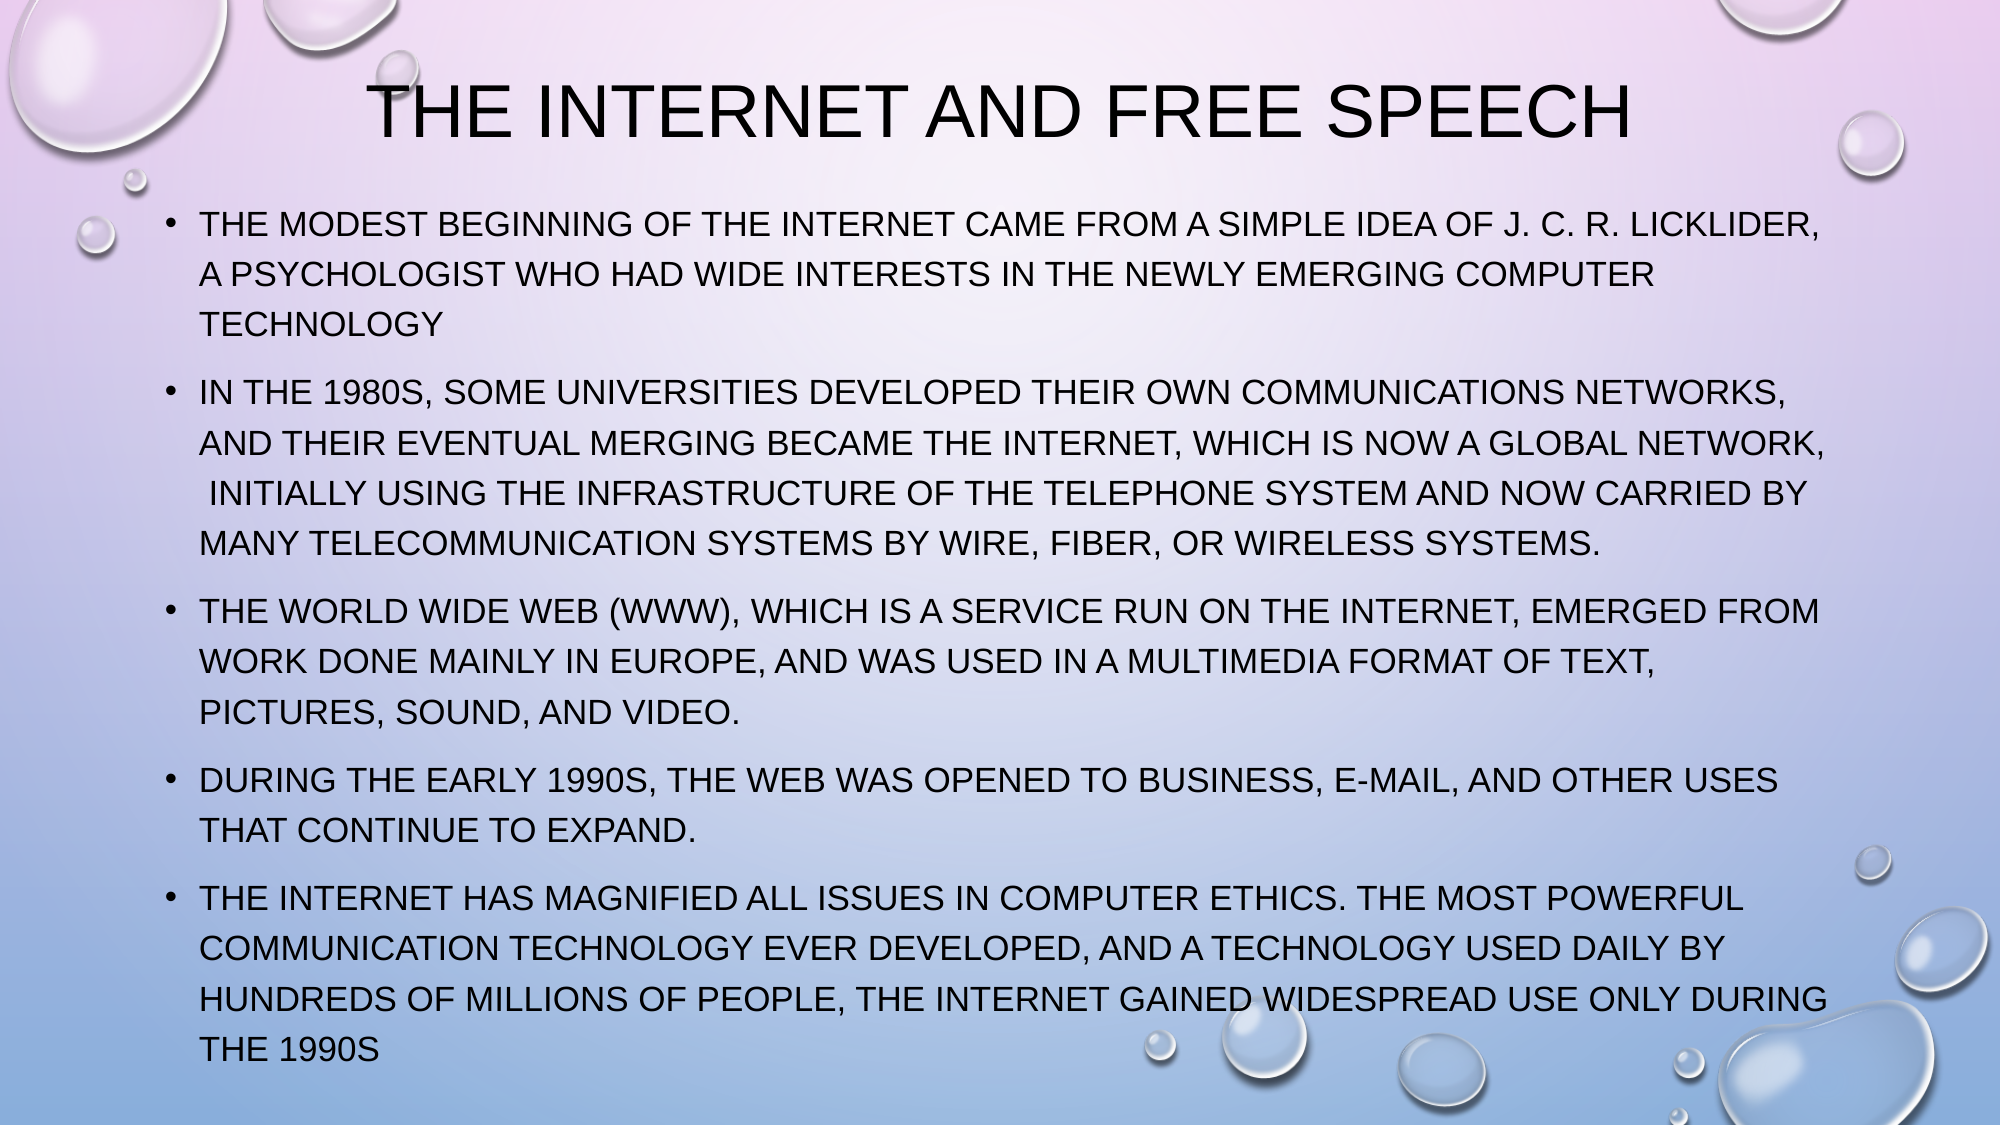

# The Internet and Free Speech
The modest beginning of the internet came from a simple idea of J. C. R. Licklider, a psychologist who had wide interests in the newly emerging computer technology
In the 1980s, some universities developed their own communications networks, and their eventual merging became the Internet, which is now a global network,  initially using the infrastructure of the telephone system and now carried by many telecommunication systems by wire, fiber, or wireless systems.
The World Wide Web (Www), which is a service run on the Internet, emerged from work done mainly in Europe, and was used in a multimedia format of text, pictures, sound, and video.
During the early 1990s, the Web was opened to business, e-mail, and other uses that continue to expand.
The Internet has magnified all issues in computer ethics. The most powerful communication technology ever developed, and a technology used daily by hundreds of millions of people, the Internet gained widespread use only during the 1990s